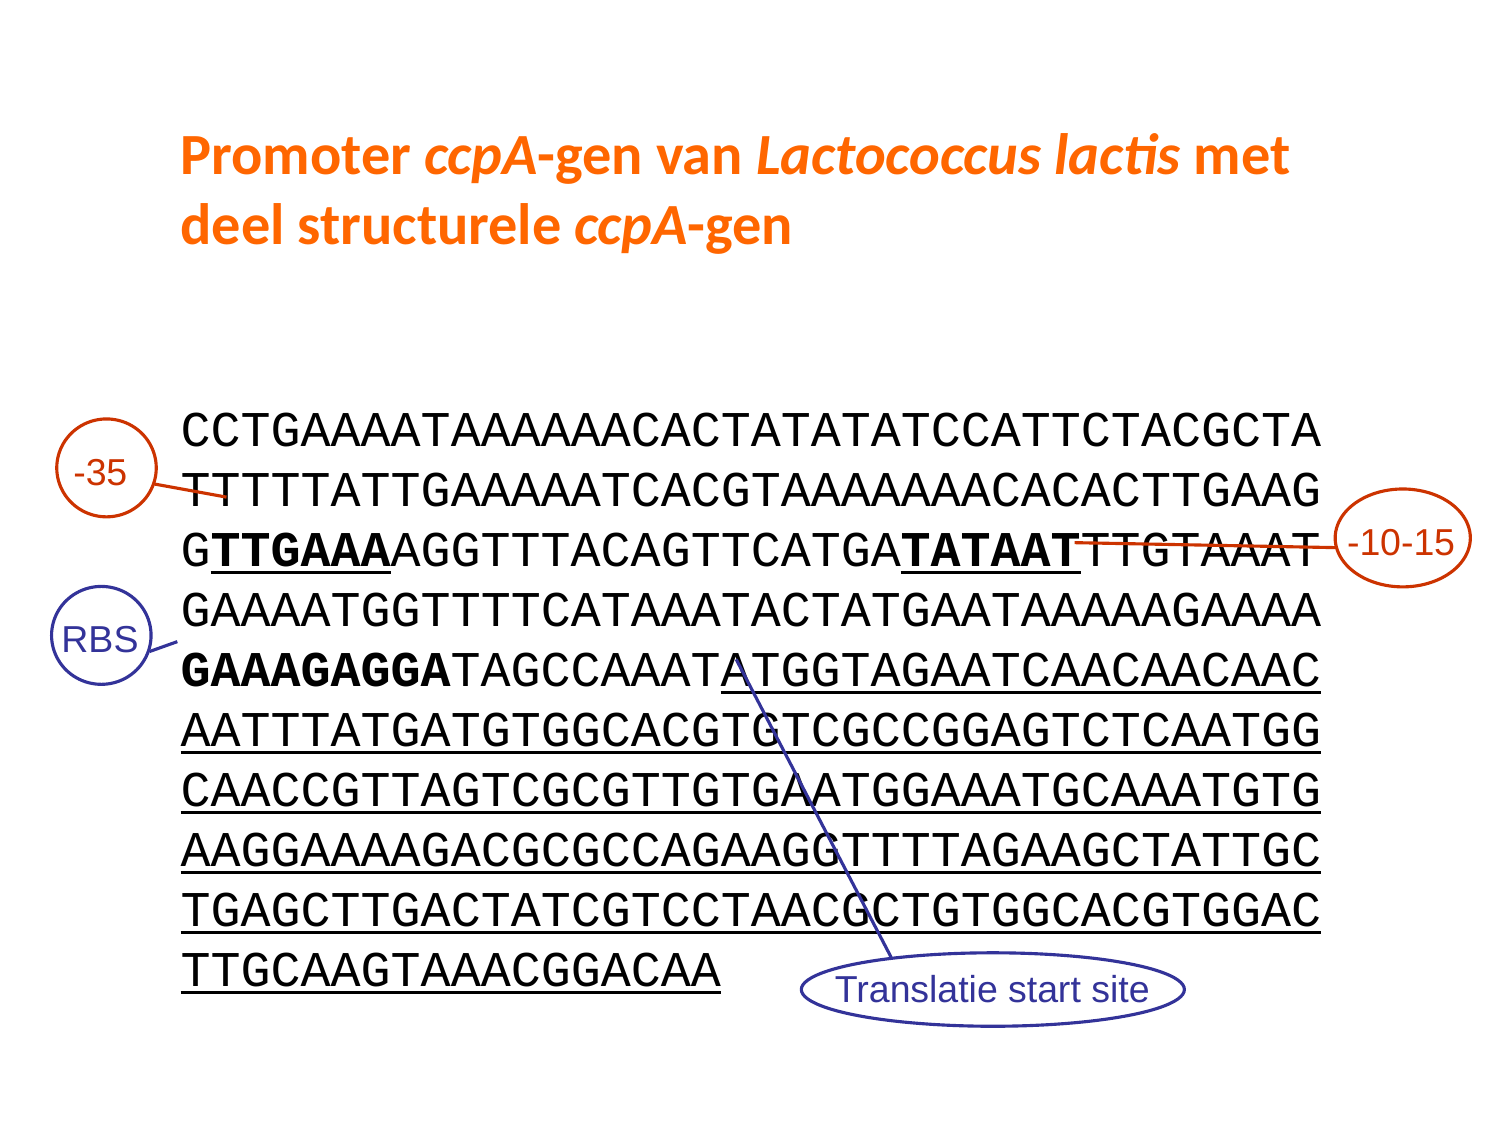

Promoter ccpA-gen van Lactococcus lactis met deel structurele ccpA-gen

CCTGAAAATAAAAAACACTATATATCCATTCTACGCTATTTTTATTGAAAAATCACGTAAAAAAACACACTTGAAGGTTGAAAAGGTTTACAGTTCATGATATAATTTGTAAATGAAAATGGTTTTCATAAATACTATGAATAAAAAGAAAAGAAAGAGGATAGCCAAATATGGTAGAATCAACAACAACAATTTATGATGTGGCACGTGTCGCCGGAGTCTCAATGGCAACCGTTAGTCGCGTTGTGAATGGAAATGCAAATGTGAAGGAAAAGACGCGCCAGAAGGTTTTAGAAGCTATTGCTGAGCTTGACTATCGTCCTAACGCTGTGGCACGTGGACTTGCAAGTAAACGGACAA

-35

-10-15

RBS

Translatie start site